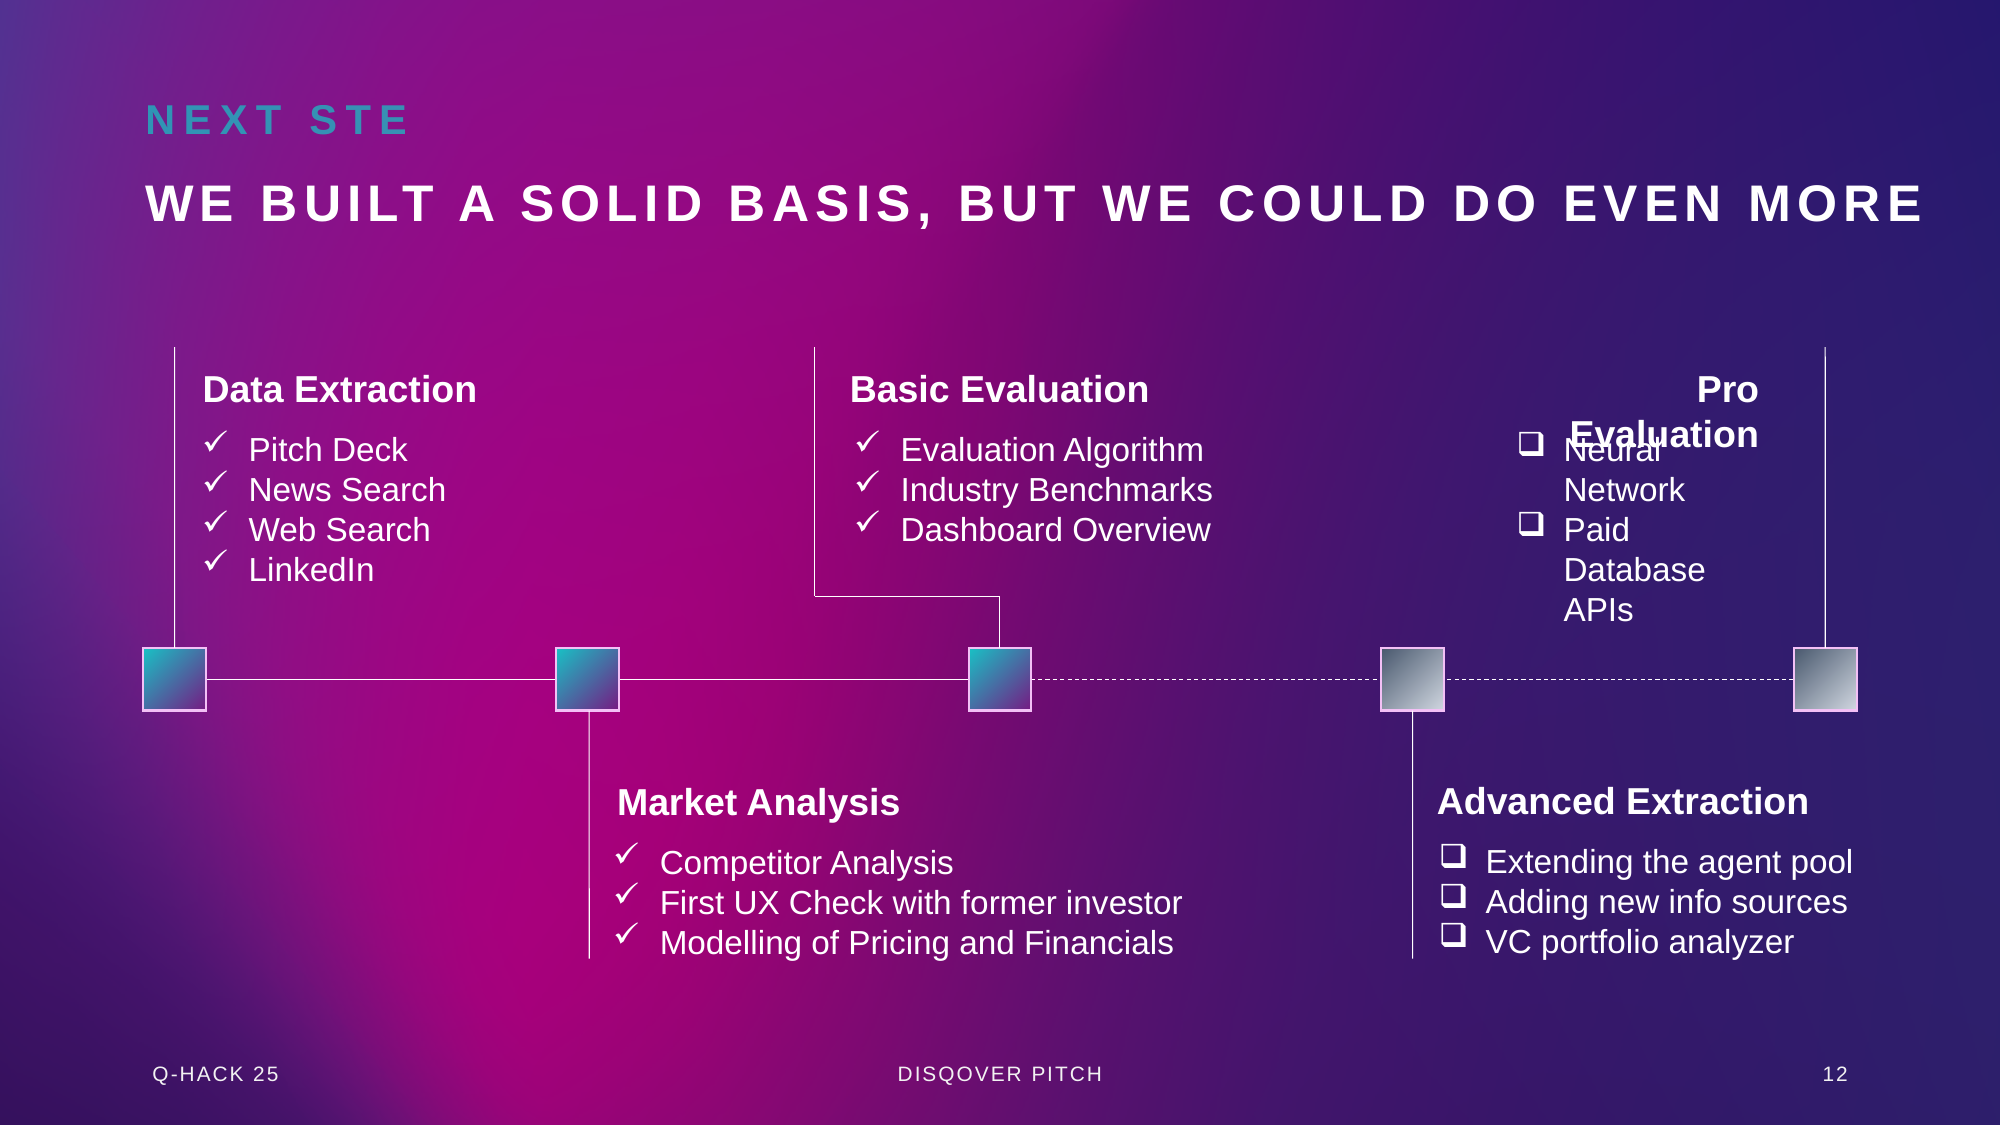

Next steps
We built a solid basis, But We could DO even more
Data Extraction
Basic Evaluation
Pro Evaluation
Pitch Deck
News Search
Web Search
LinkedIn
Evaluation Algorithm
Industry Benchmarks
Dashboard Overview
Neural Network
Paid Database APIs

Advanced Extraction
Market Analysis
Extending the agent pool
Adding new info sources
VC portfolio analyzer
Competitor Analysis
First UX Check with former investor
Modelling of Pricing and Financials
Q-Hack 25
disQover Pitch
12